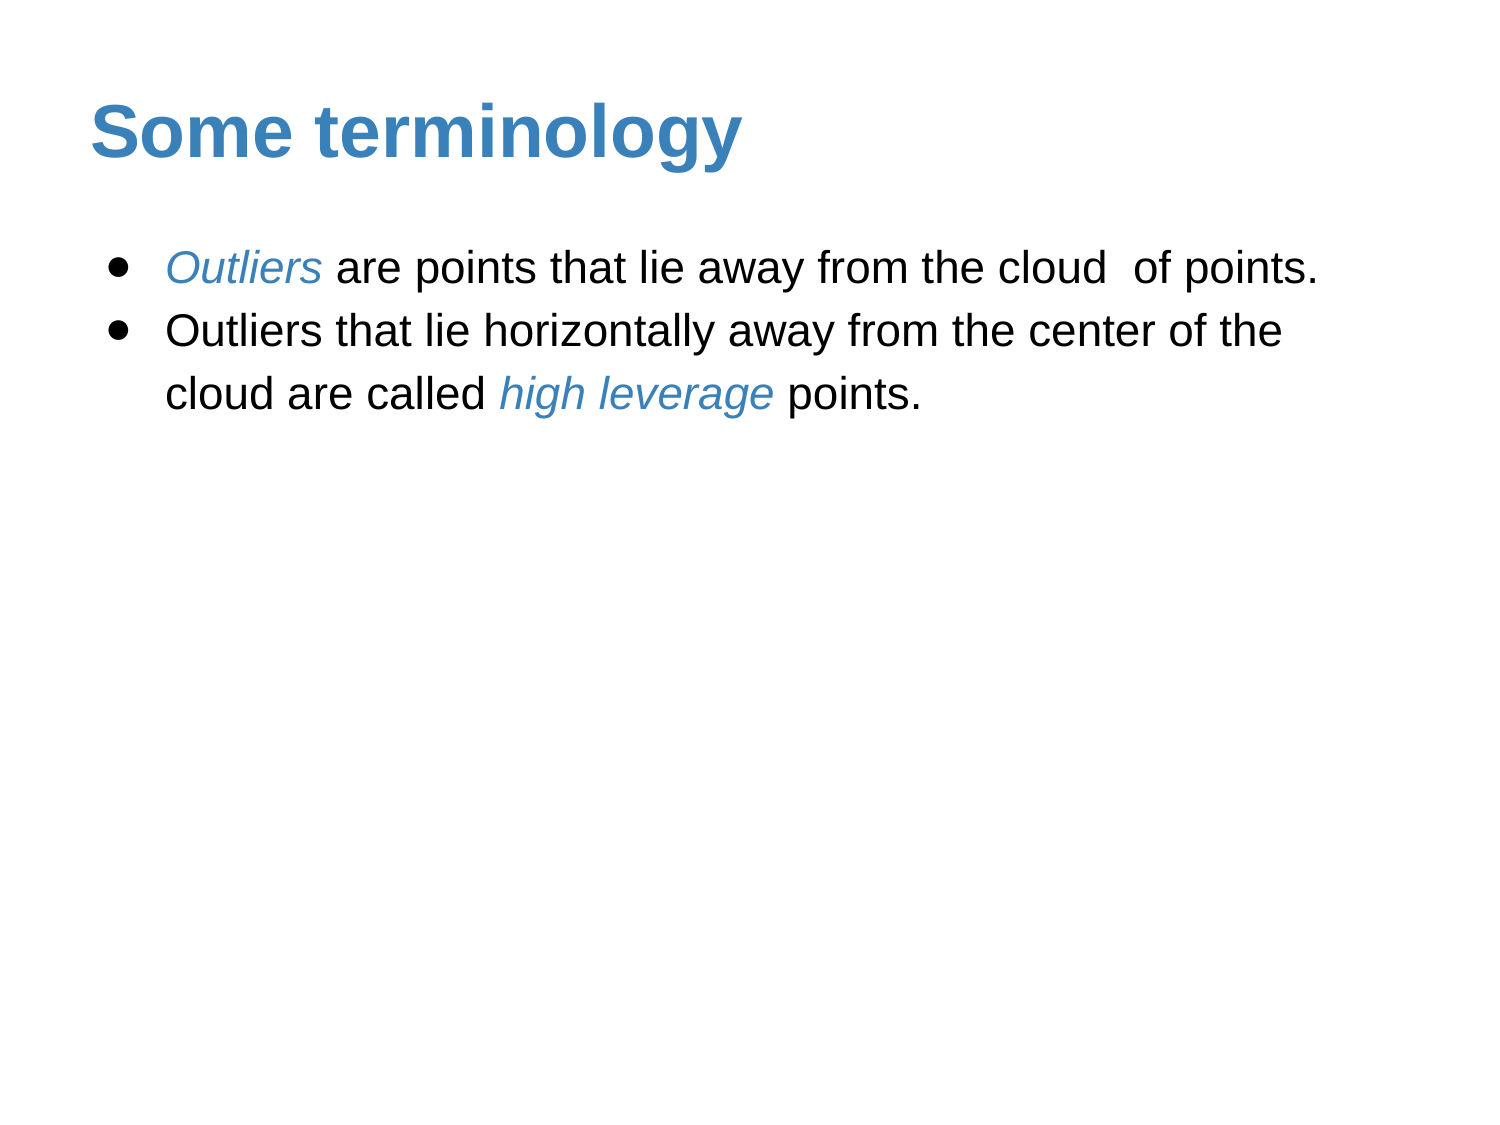

# Some terminology
Outliers are points that lie away from the cloud  of points.
Outliers that lie horizontally away from the center of the cloud are called high leverage points.